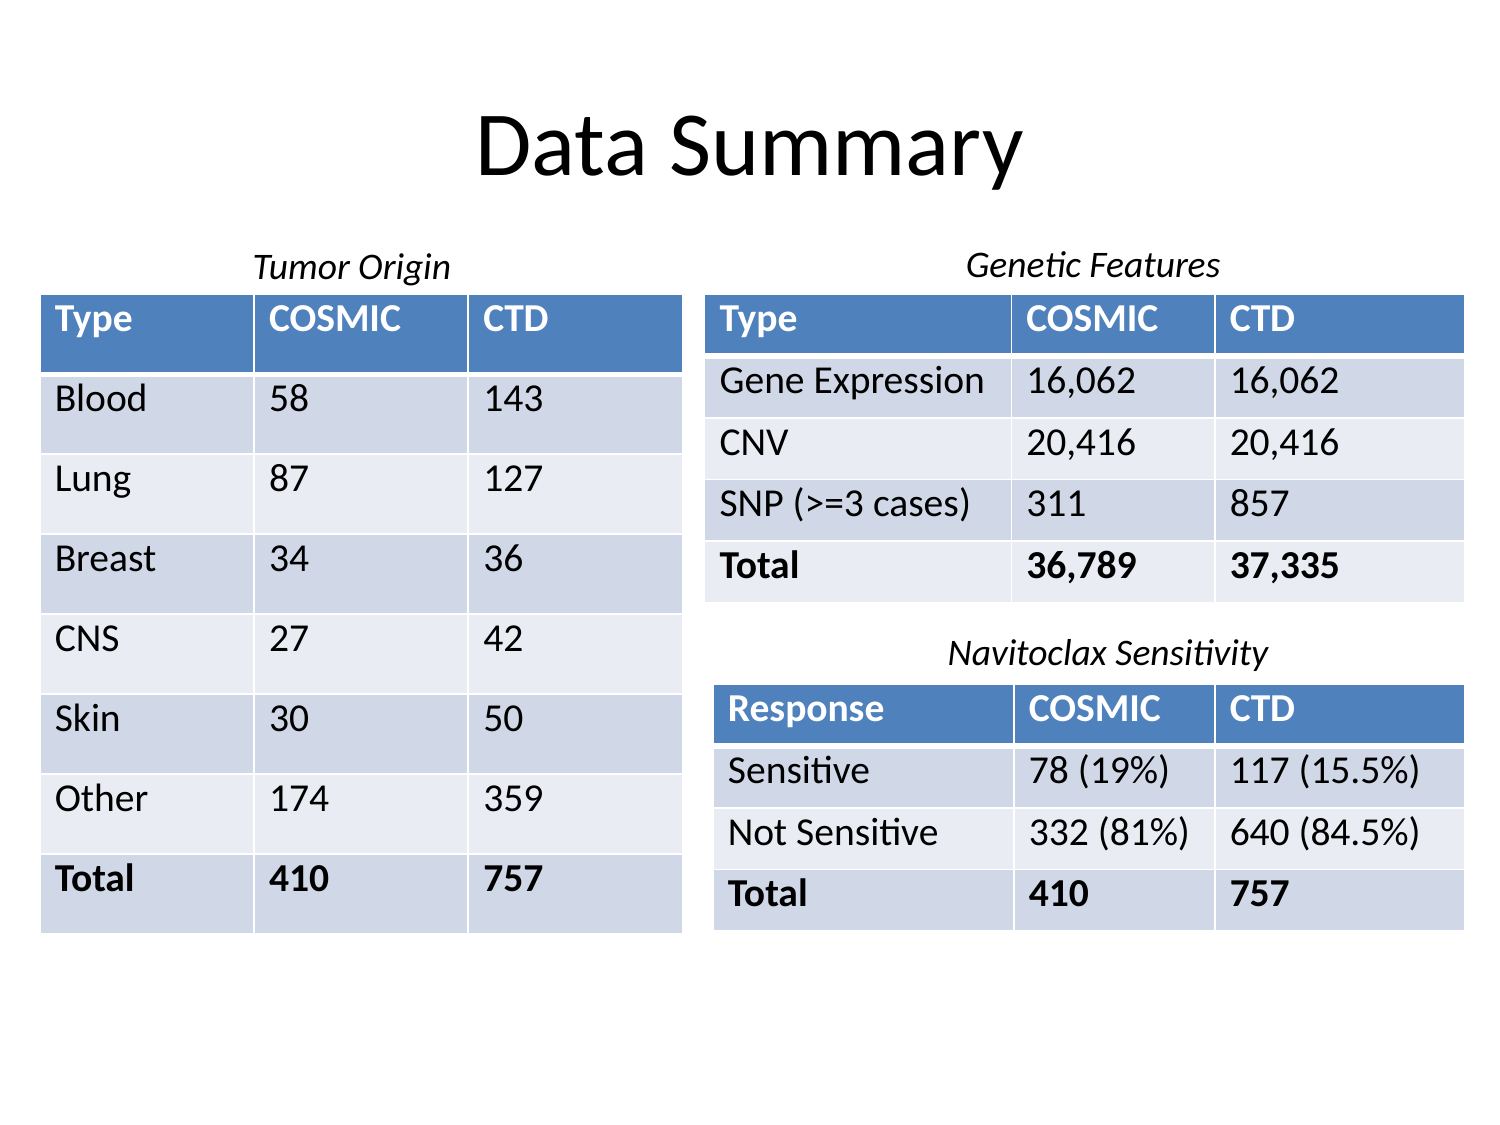

# Data Summary
Genetic Features
Tumor Origin
| Type | COSMIC | CTD |
| --- | --- | --- |
| Blood | 58 | 143 |
| Lung | 87 | 127 |
| Breast | 34 | 36 |
| CNS | 27 | 42 |
| Skin | 30 | 50 |
| Other | 174 | 359 |
| Total | 410 | 757 |
| Type | COSMIC | CTD |
| --- | --- | --- |
| Gene Expression | 16,062 | 16,062 |
| CNV | 20,416 | 20,416 |
| SNP (>=3 cases) | 311 | 857 |
| Total | 36,789 | 37,335 |
Navitoclax Sensitivity
| Response | COSMIC | CTD |
| --- | --- | --- |
| Sensitive | 78 (19%) | 117 (15.5%) |
| Not Sensitive | 332 (81%) | 640 (84.5%) |
| Total | 410 | 757 |